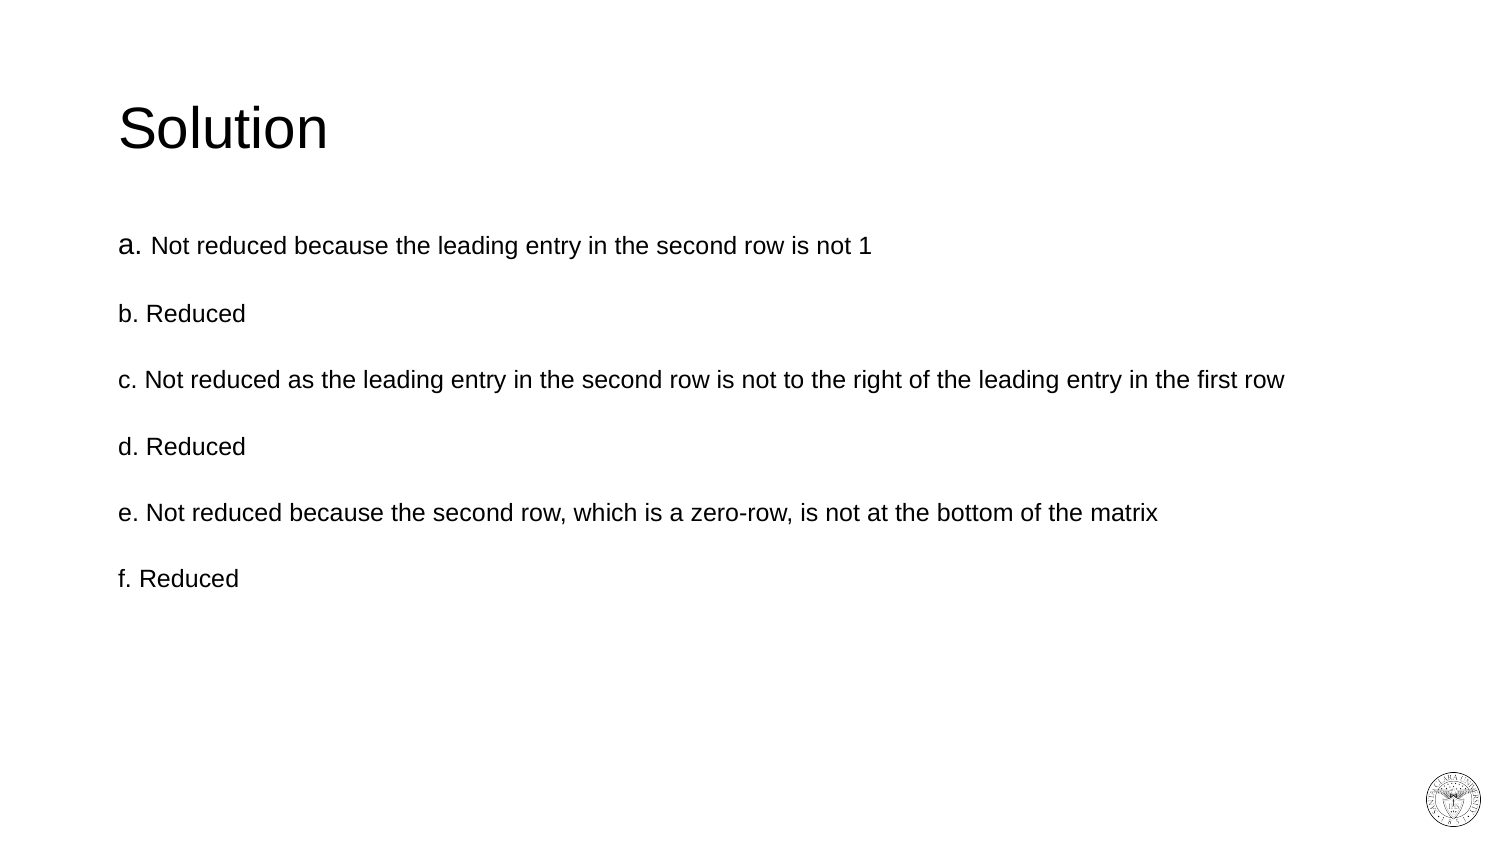

# Solution
a. Not reduced because the leading entry in the second row is not 1
b. Reduced
c. Not reduced as the leading entry in the second row is not to the right of the leading entry in the first row
d. Reduced
e. Not reduced because the second row, which is a zero-row, is not at the bottom of the matrix
f. Reduced